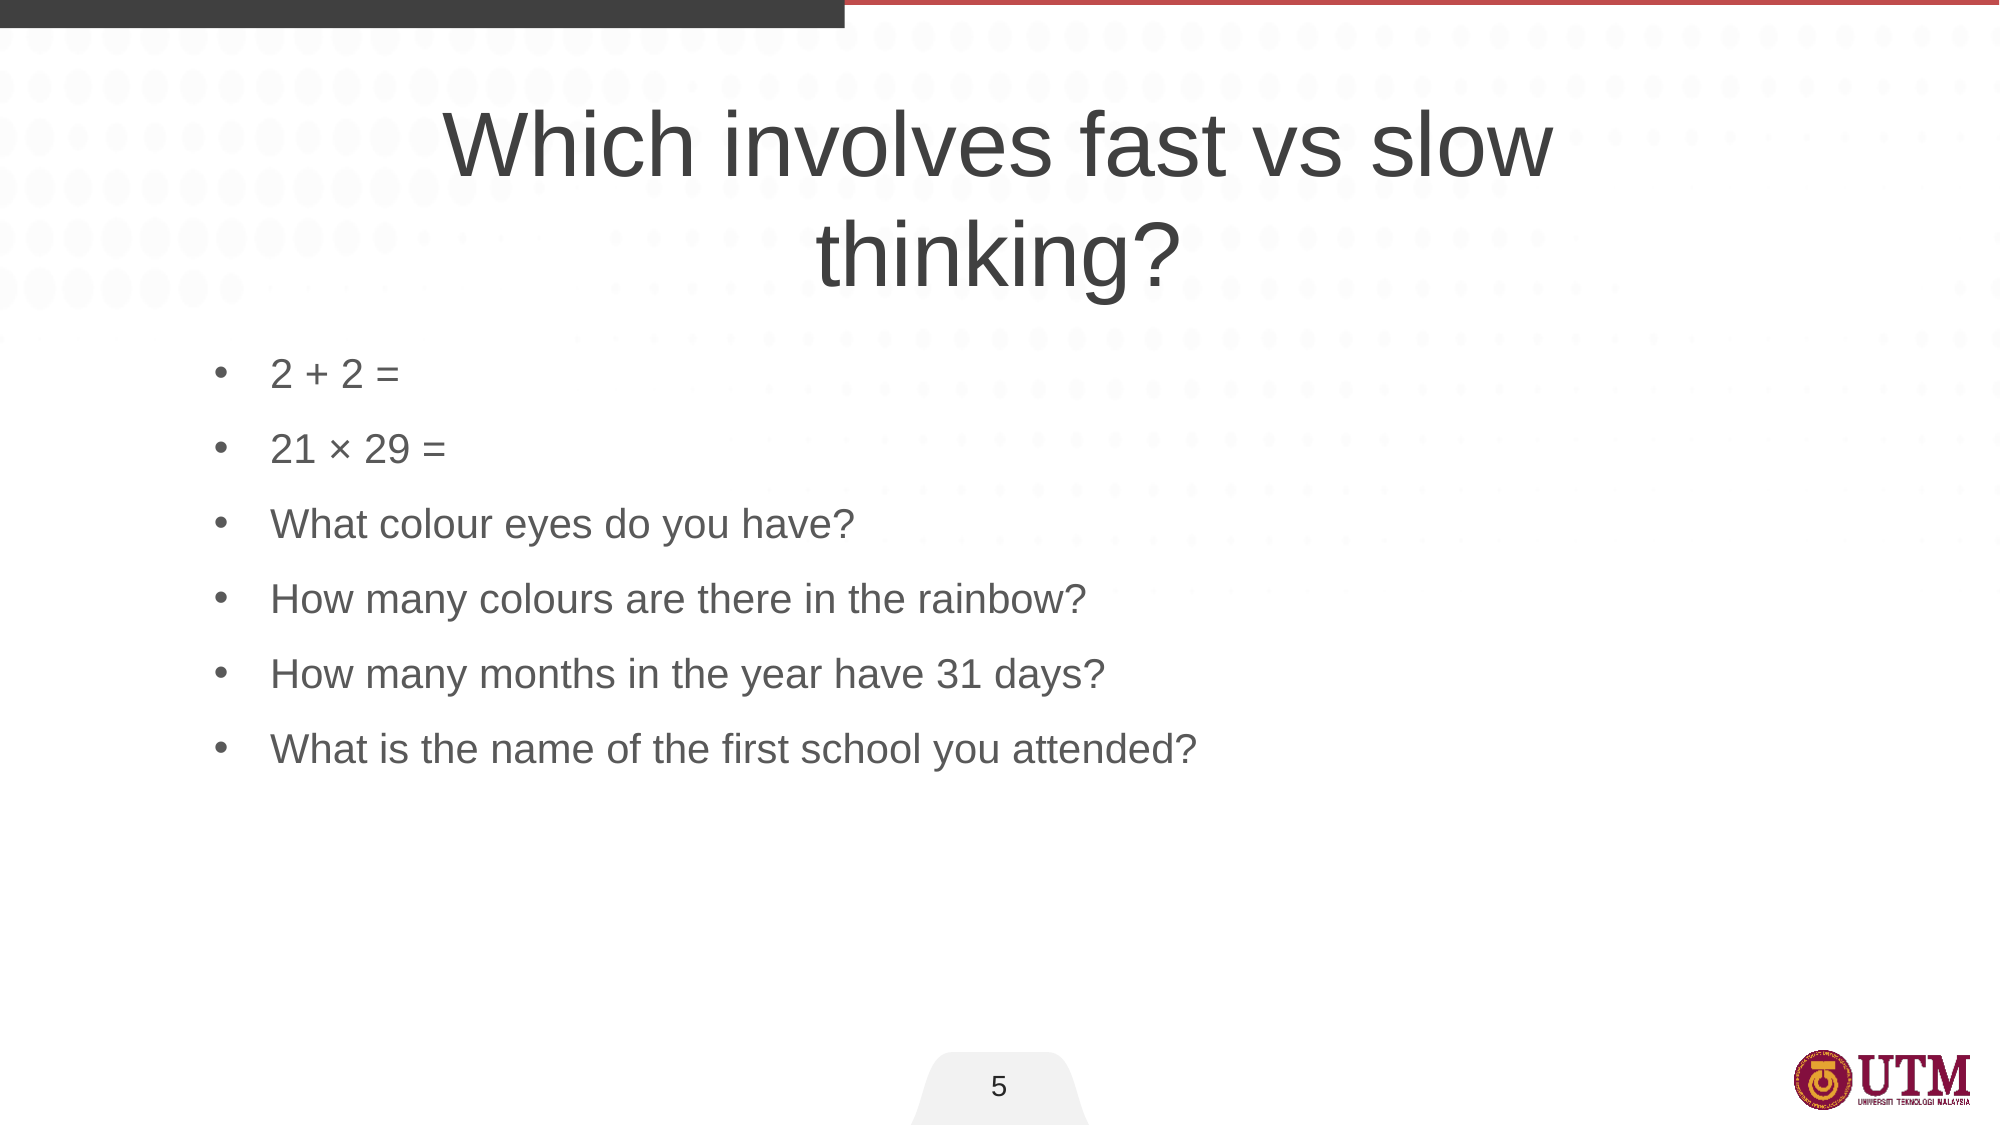

Which involves fast vs slow thinking?
2 + 2 =
21 × 29 =
What colour eyes do you have?
How many colours are there in the rainbow?
How many months in the year have 31 days?
What is the name of the first school you attended?
5